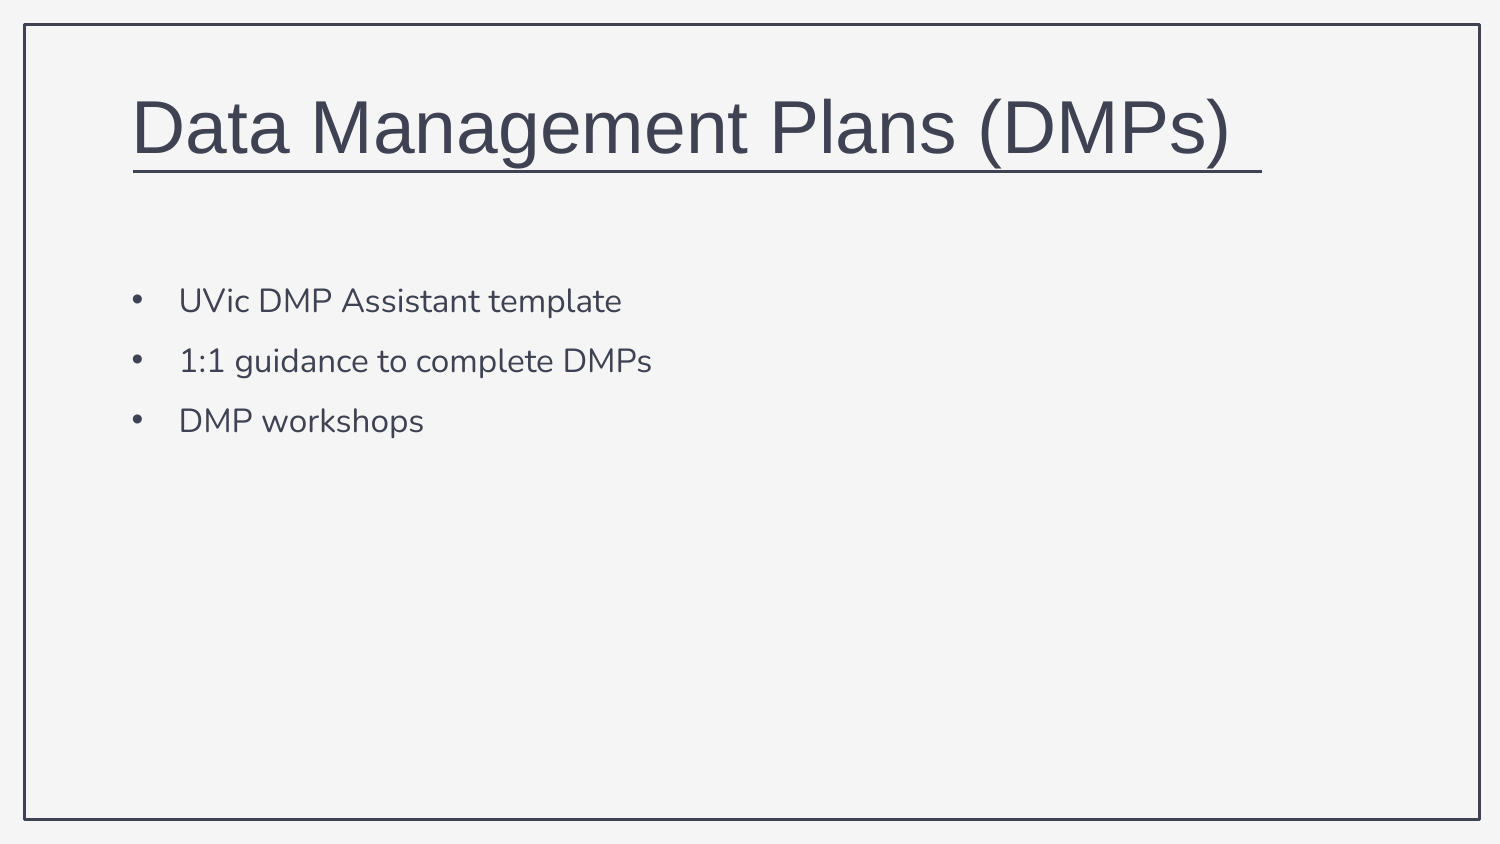

Data Management Plans (DMPs)
UVic DMP Assistant template
1:1 guidance to complete DMPs
DMP workshops